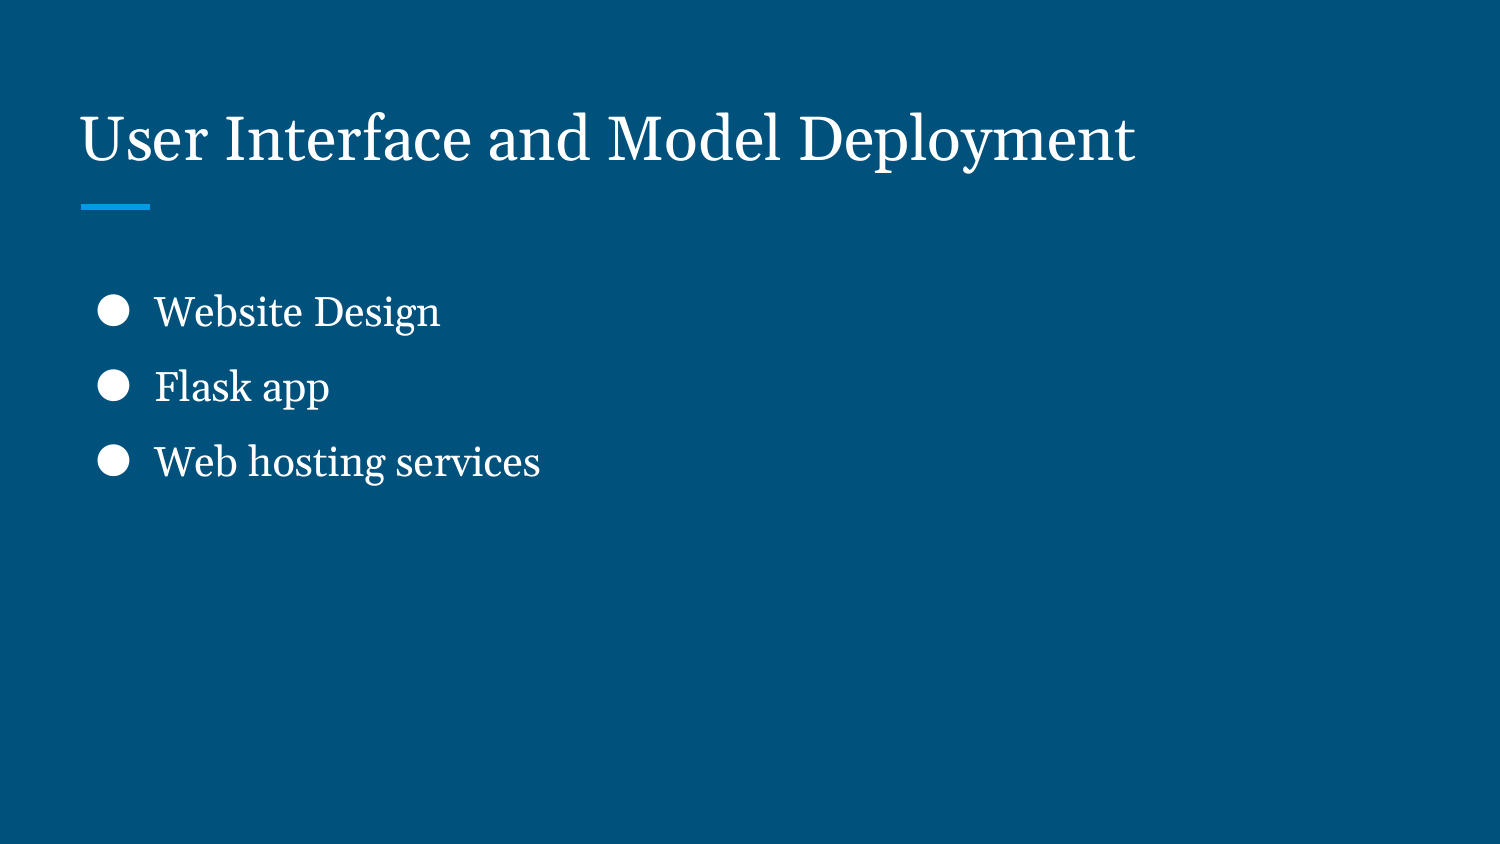

# User Interface and Model Deployment
Website Design
Flask app
Web hosting services